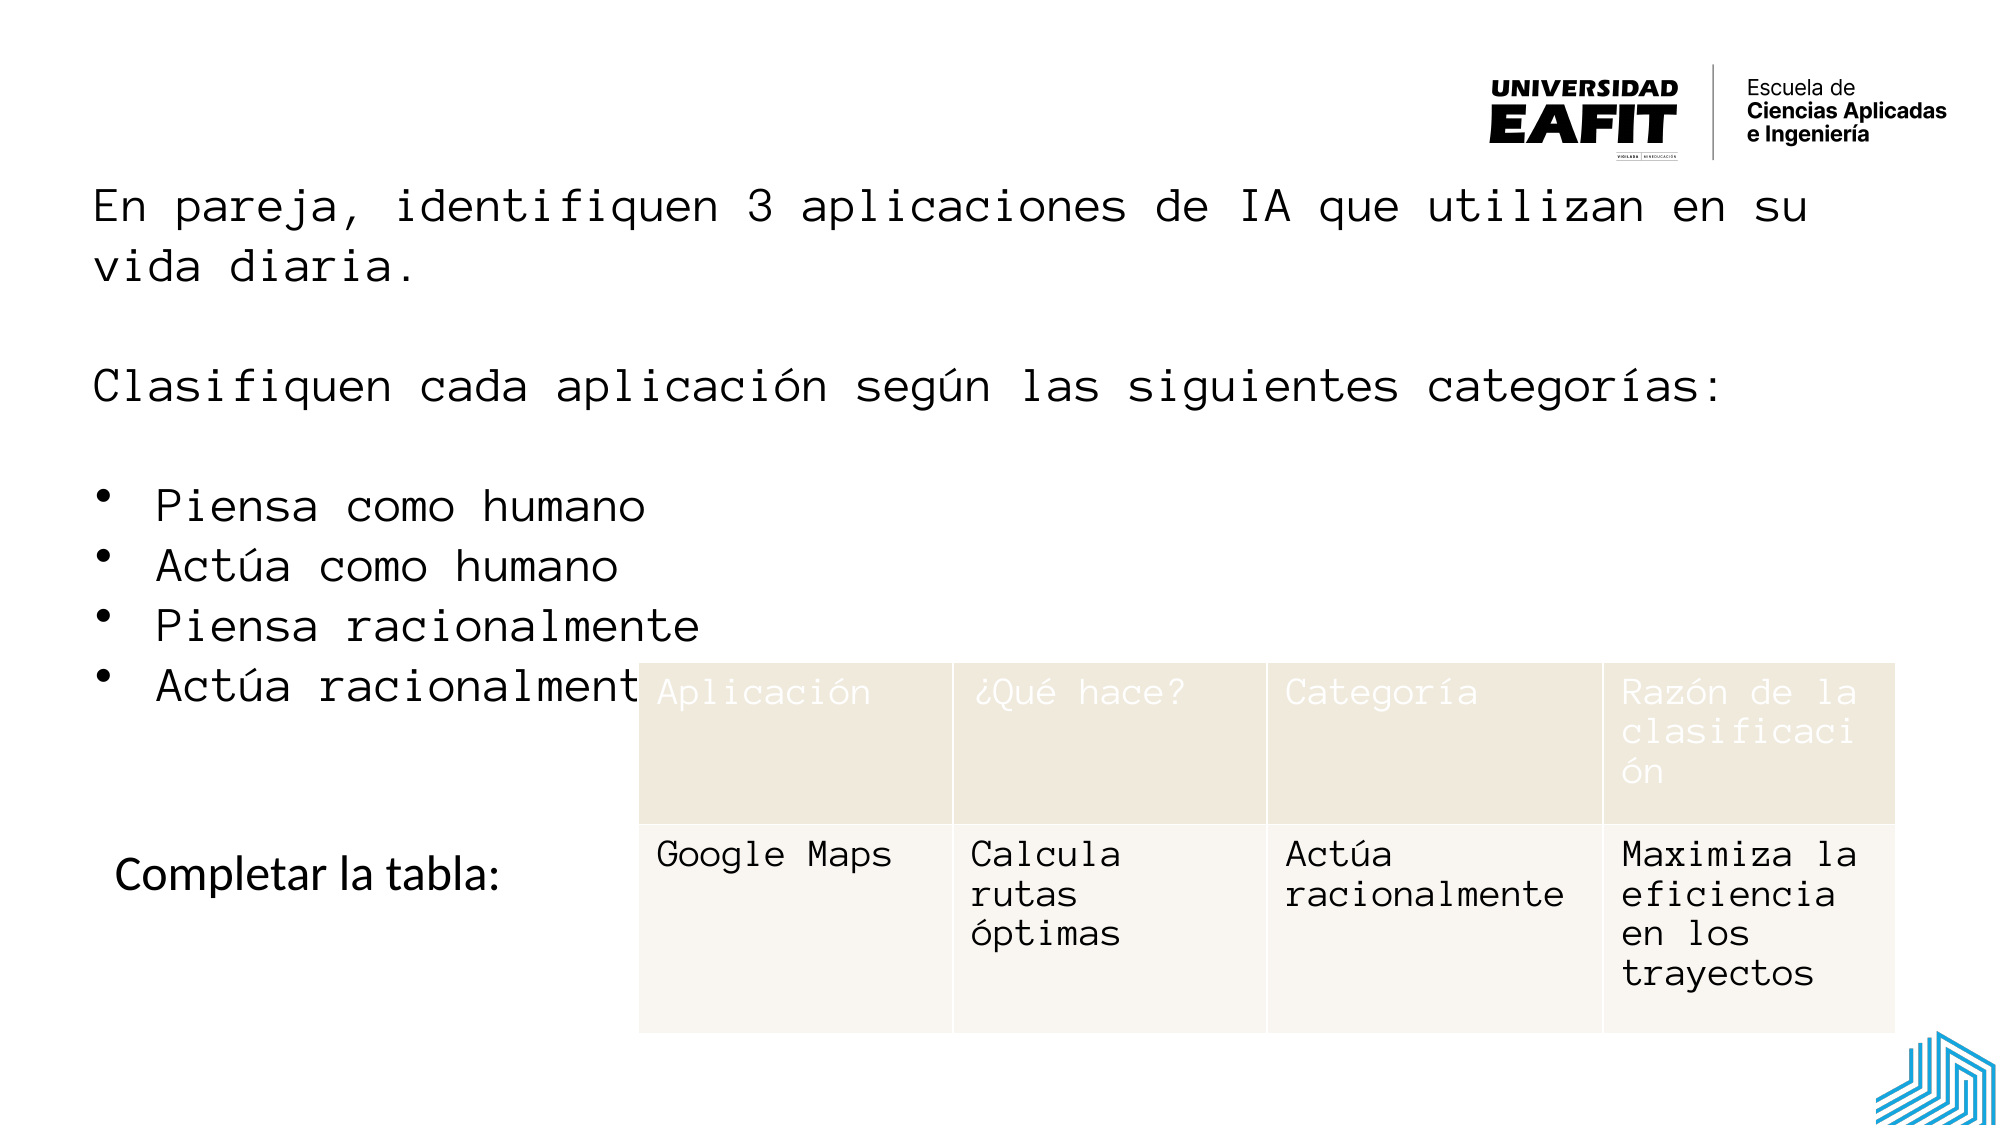

Identificando la IA en el día a día
En pareja, identifiquen 3 aplicaciones de IA que utilizan en su vida diaria.

Clasifiquen cada aplicación según las siguientes categorías:

Piensa como humano
Actúa como humano
Piensa racionalmente
Actúa racionalmente

| Aplicación | ¿Qué hace? | Categoría | Razón de la clasificación |
| --- | --- | --- | --- |
| Google Maps | Calcula rutas óptimas | Actúa racionalmente | Maximiza la eficiencia en los trayectos |
Completar la tabla: